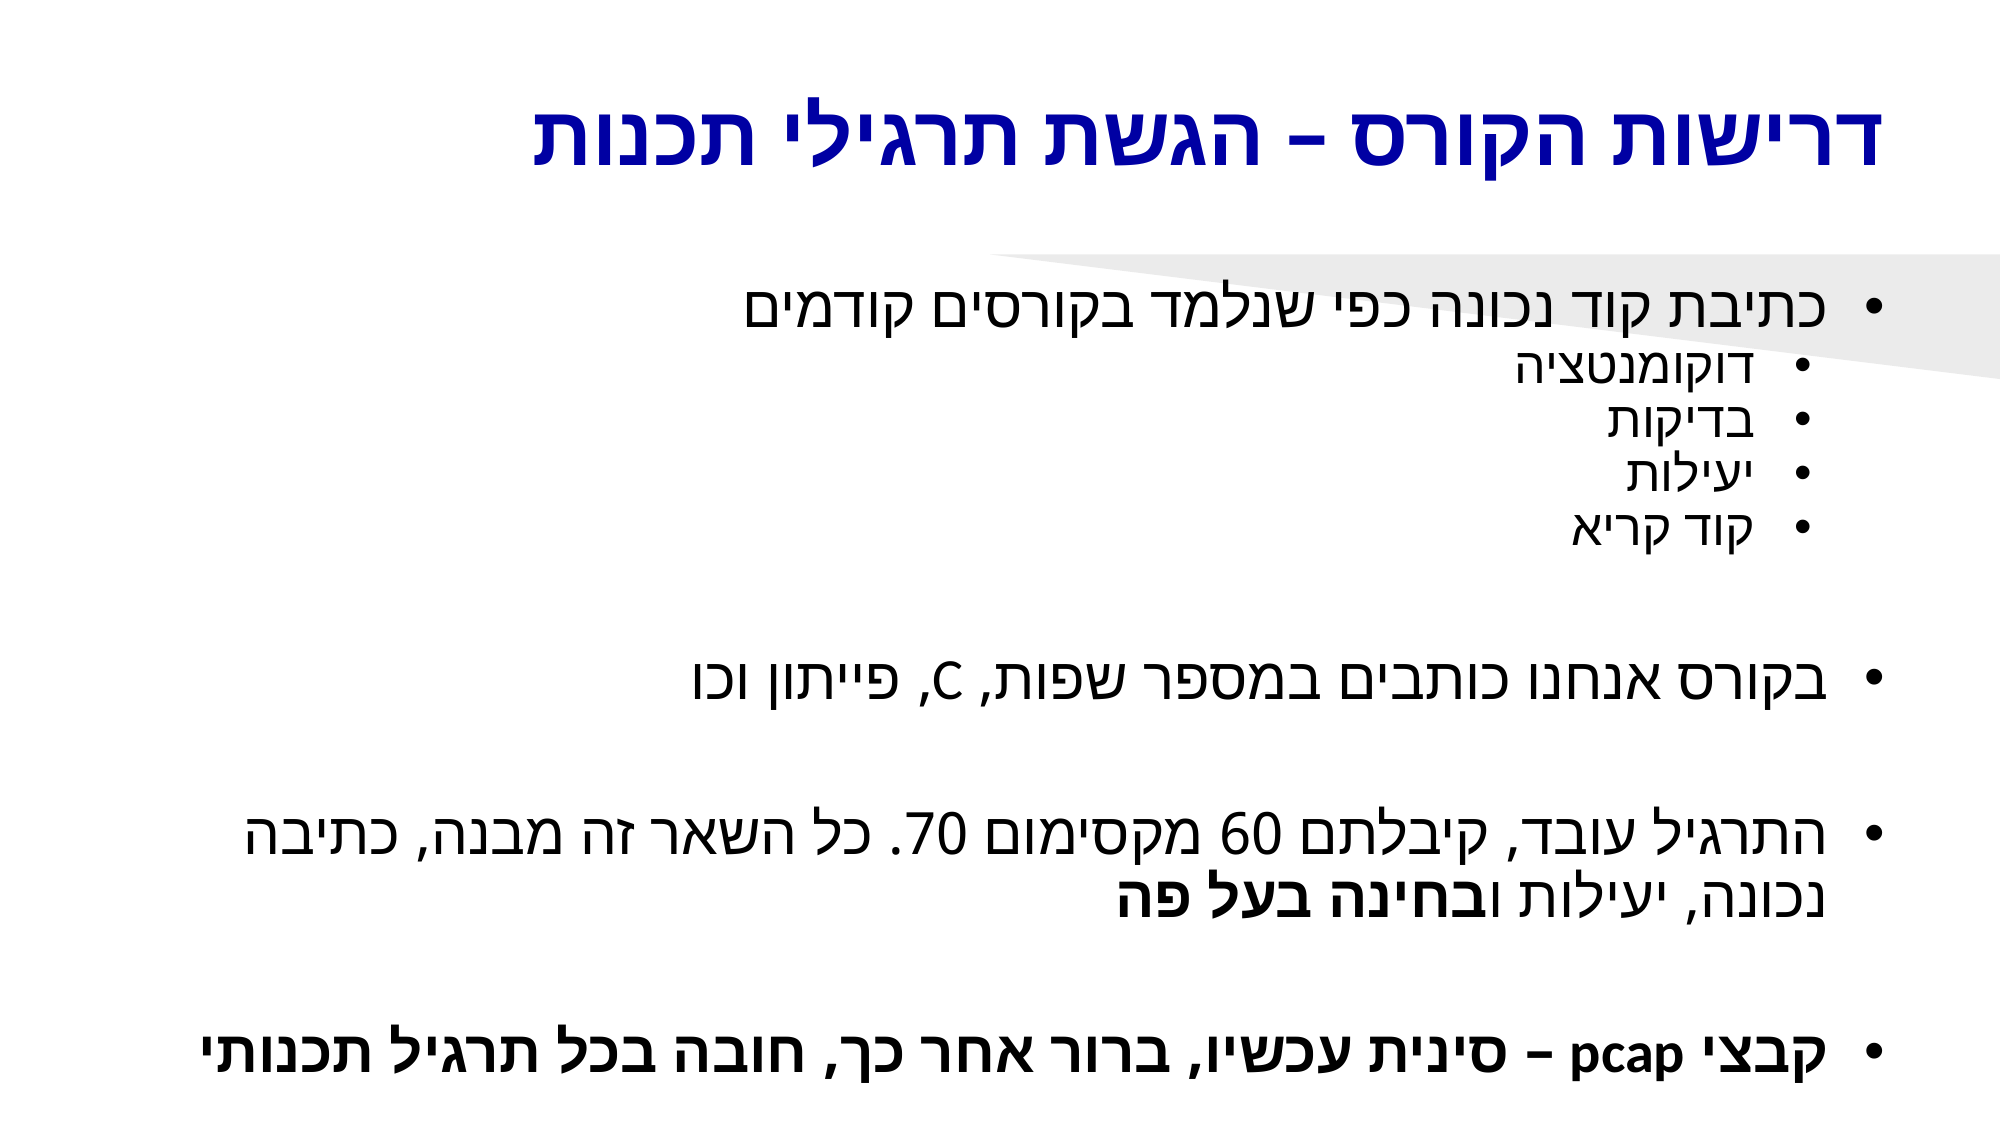

# דרישות הקורס – הגשת תרגילי תכנות
כתיבת קוד נכונה כפי שנלמד בקורסים קודמים
דוקומנטציה
בדיקות
יעילות
קוד קריא

בקורס אנחנו כותבים במספר שפות, C, פייתון וכו

התרגיל עובד, קיבלתם 60 מקסימום 70. כל השאר זה מבנה, כתיבה נכונה, יעילות ובחינה בעל פה

קבצי pcap – סינית עכשיו, ברור אחר כך, חובה בכל תרגיל תכנותי